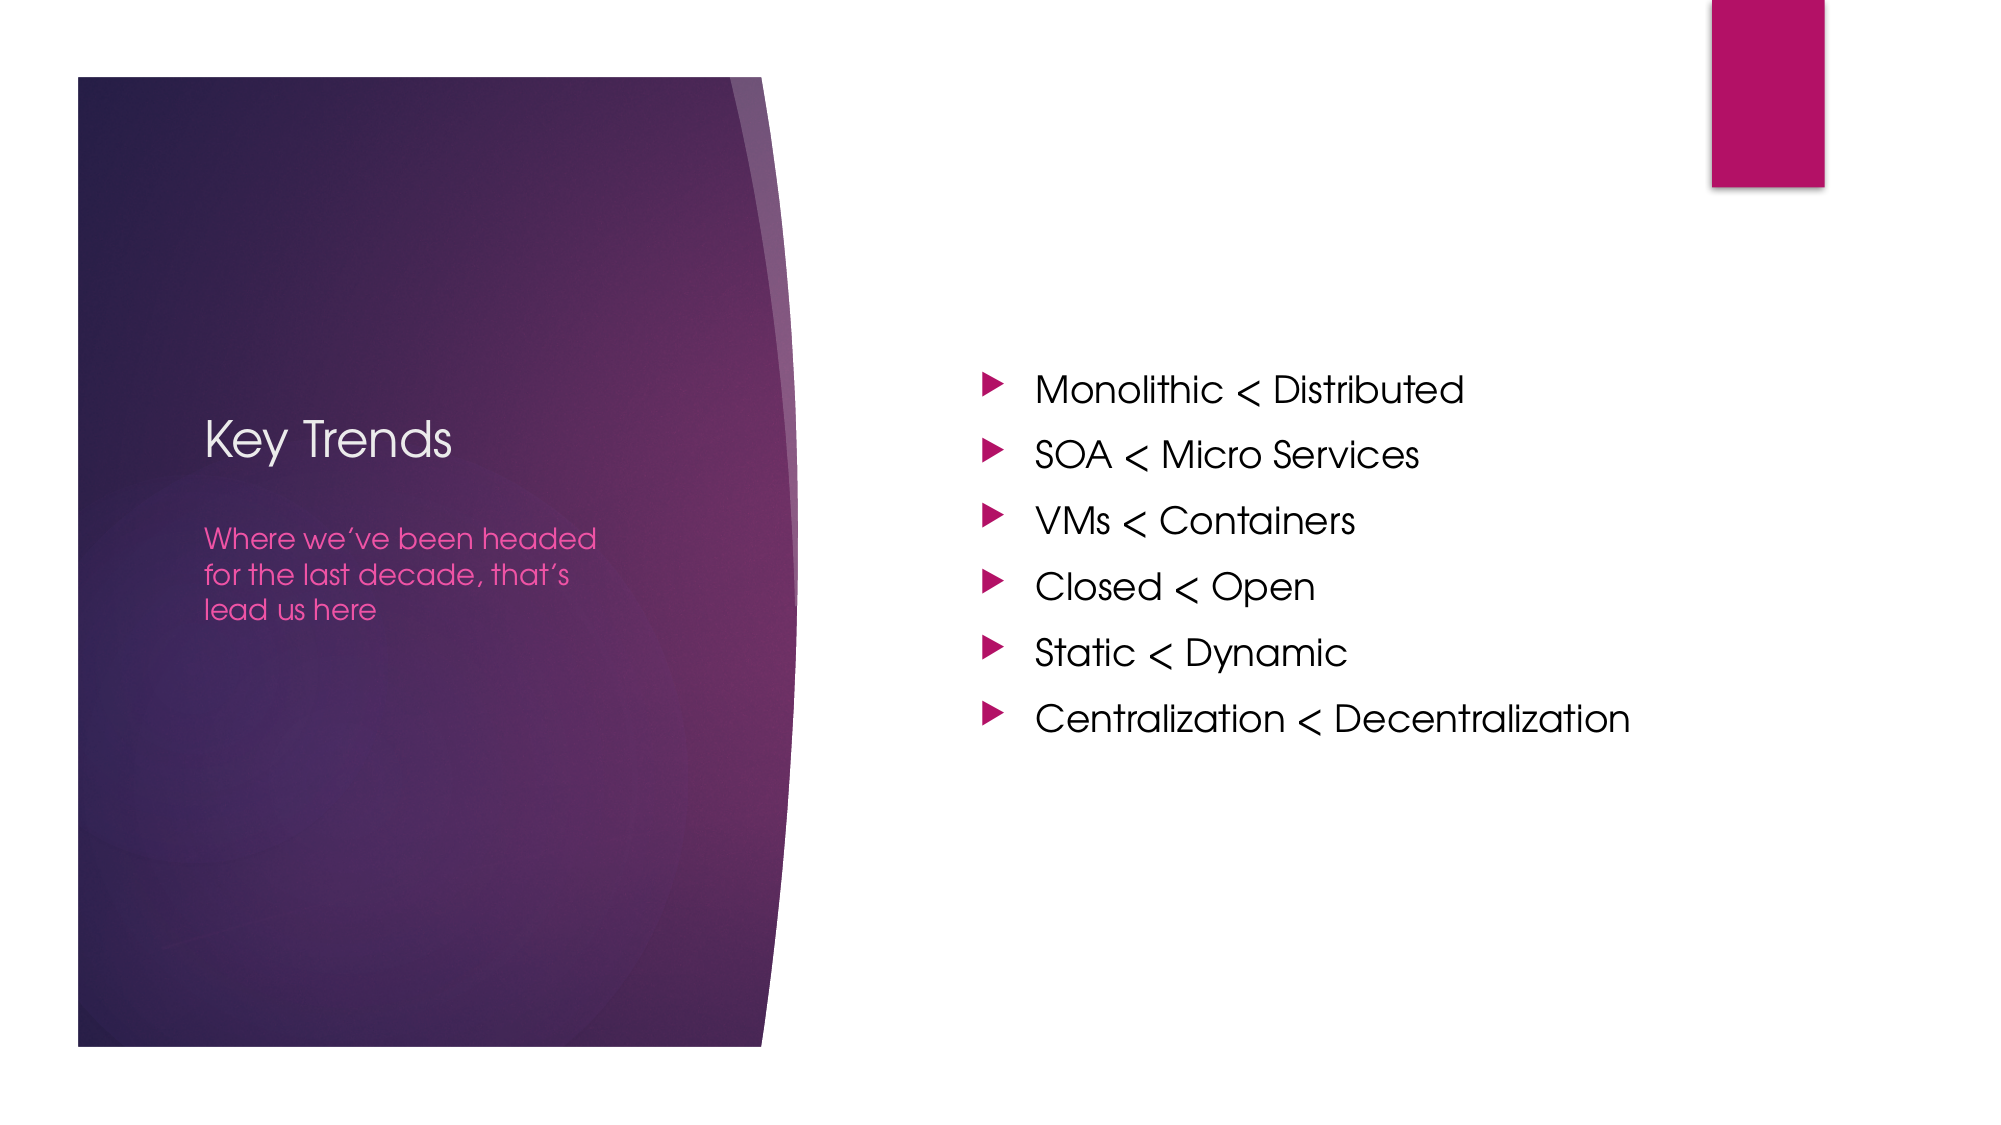

Monolithic < Distributed
SOA < Micro Services
VMs < Containers
Closed < Open
Static < Dynamic
Centralization < Decentralization
# Key Trends
Where we’ve been headed for the last decade, that’s lead us here